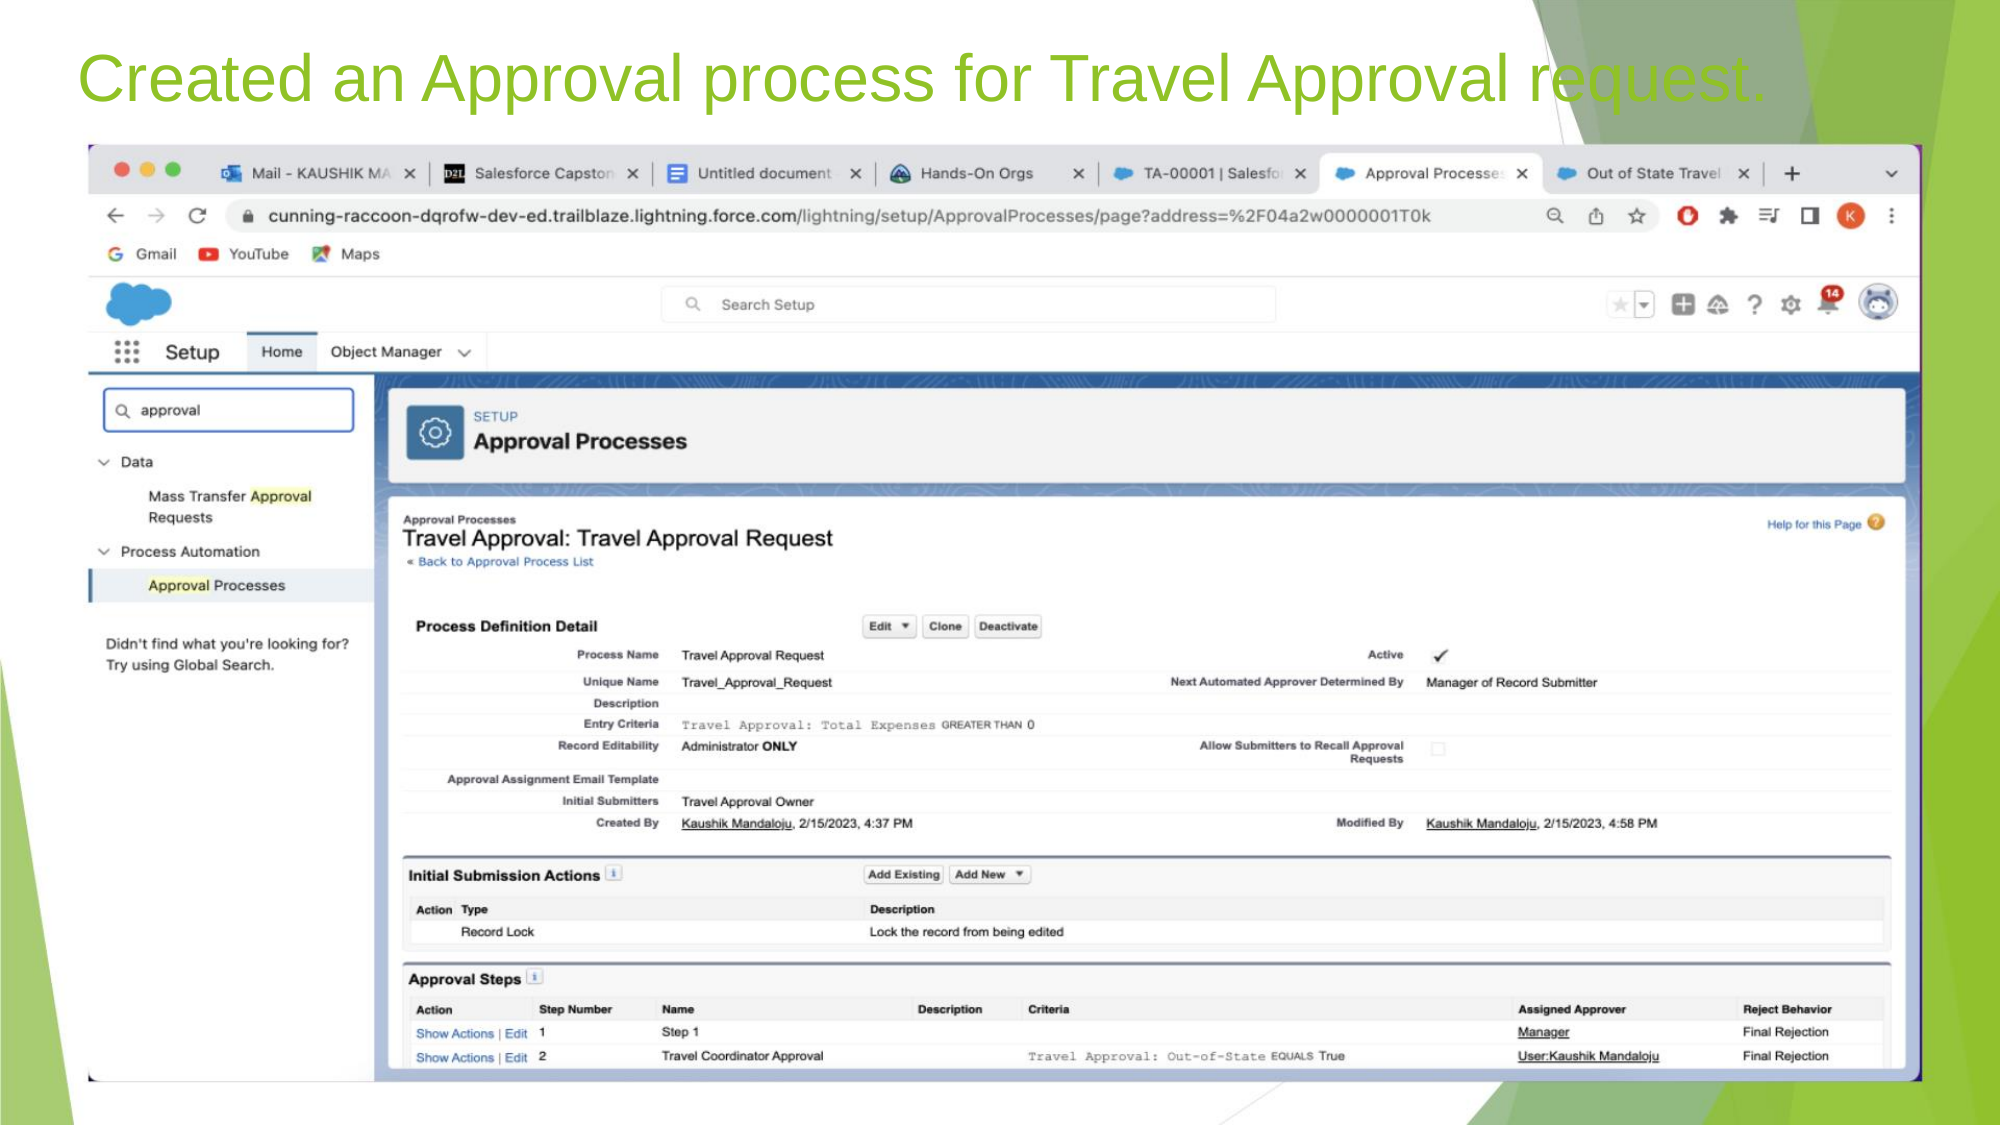

Created an Approval process for Travel Approval request.